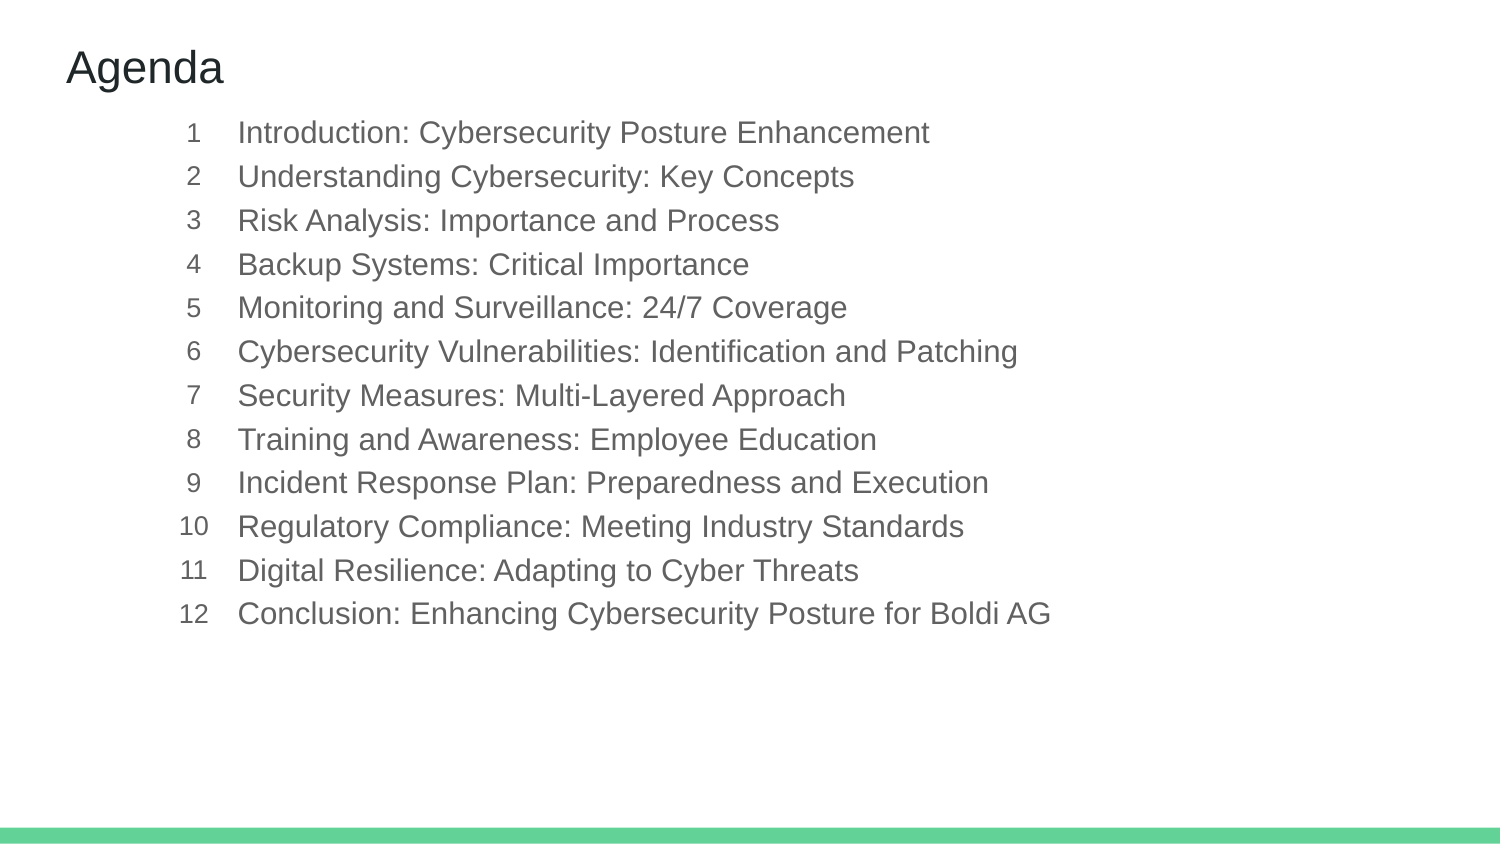

# Agenda

1

Introduction: Cybersecurity Posture Enhancement

2

Understanding Cybersecurity: Key Concepts

3

Risk Analysis: Importance and Process

4

Backup Systems: Critical Importance

5

Monitoring and Surveillance: 24/7 Coverage

6

Cybersecurity Vulnerabilities: Identification and Patching

7

Security Measures: Multi-Layered Approach

8

Training and Awareness: Employee Education

9

Incident Response Plan: Preparedness and Execution

10

Regulatory Compliance: Meeting Industry Standards

11

Digital Resilience: Adapting to Cyber Threats

12

Conclusion: Enhancing Cybersecurity Posture for Boldi AG